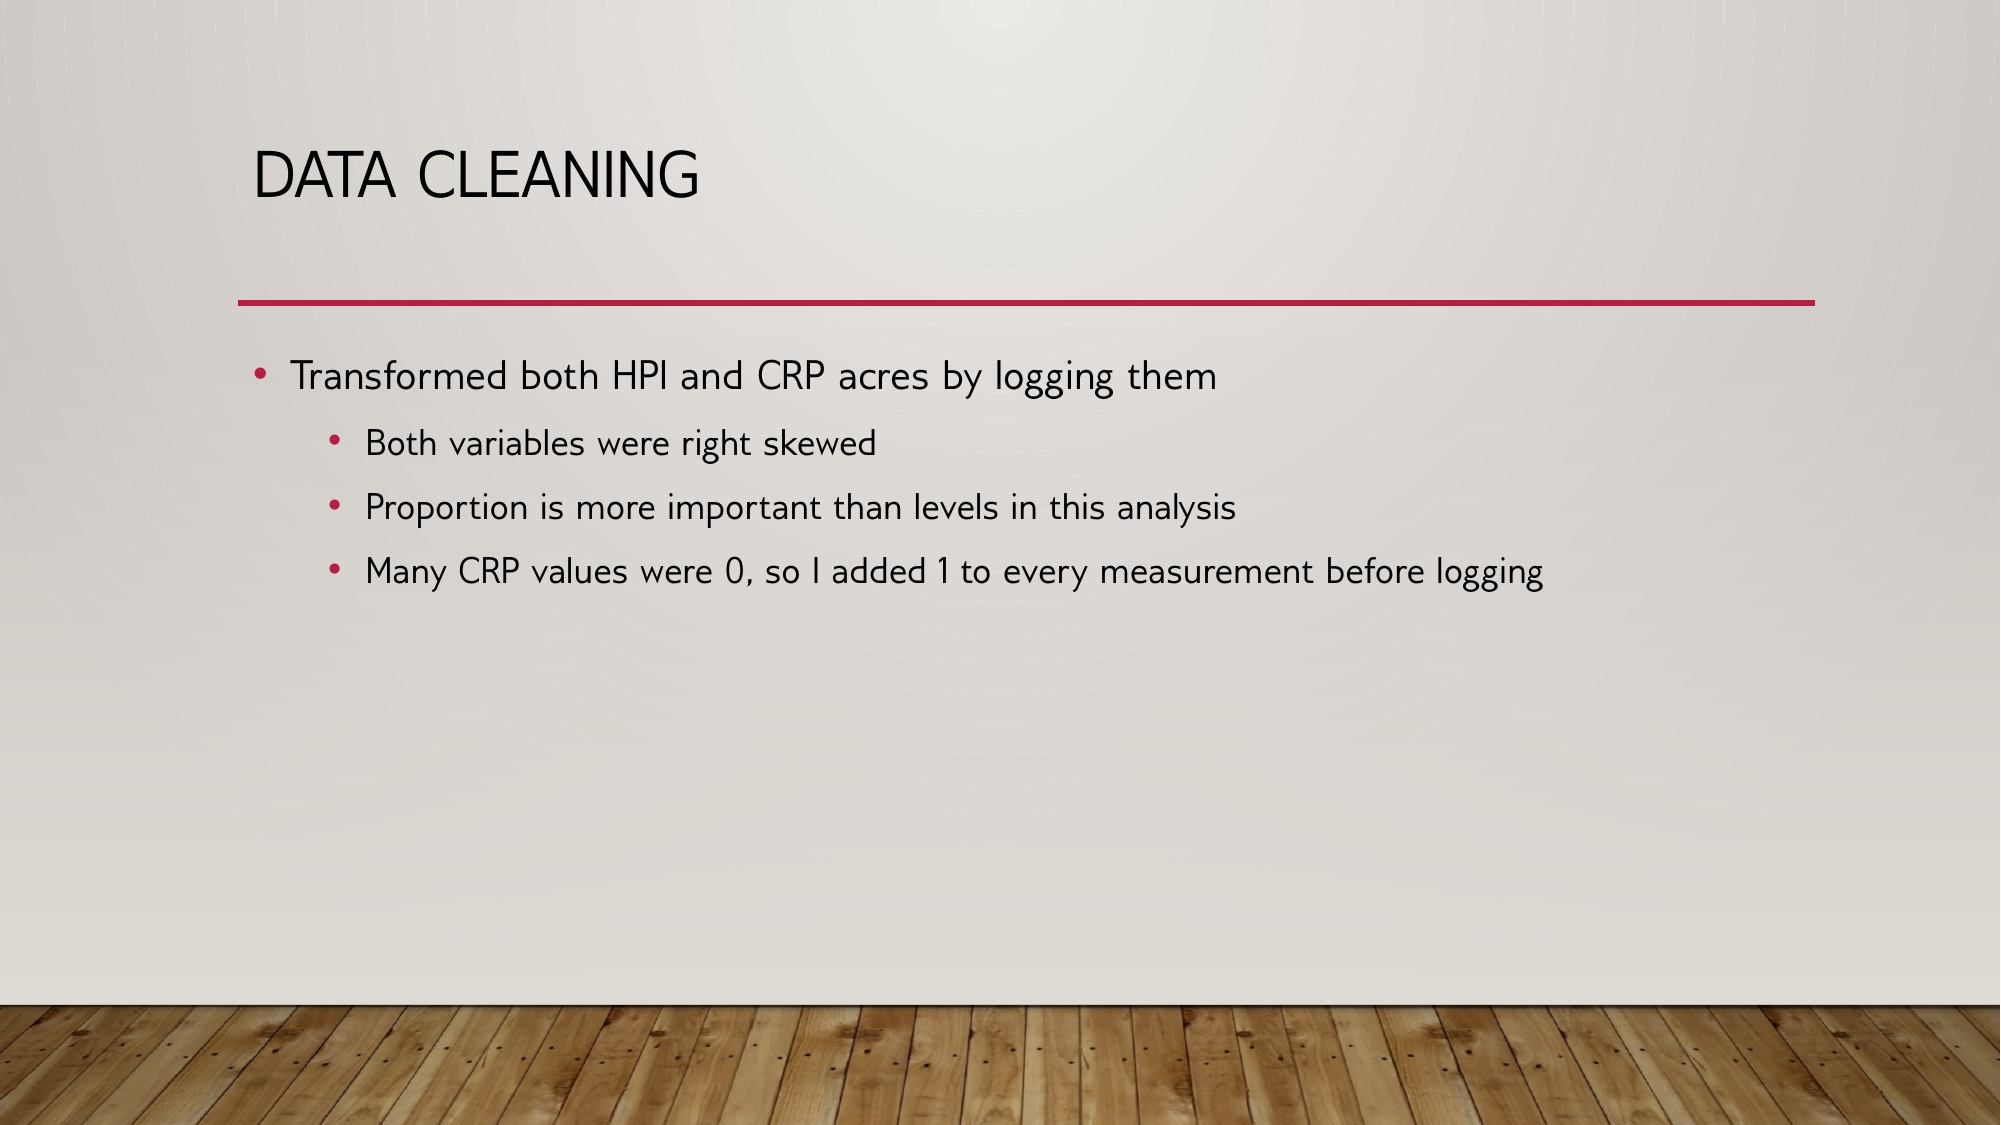

# Data Cleaning
Transformed both HPI and CRP acres by logging them
Both variables were right skewed
Proportion is more important than levels in this analysis
Many CRP values were 0, so I added 1 to every measurement before logging